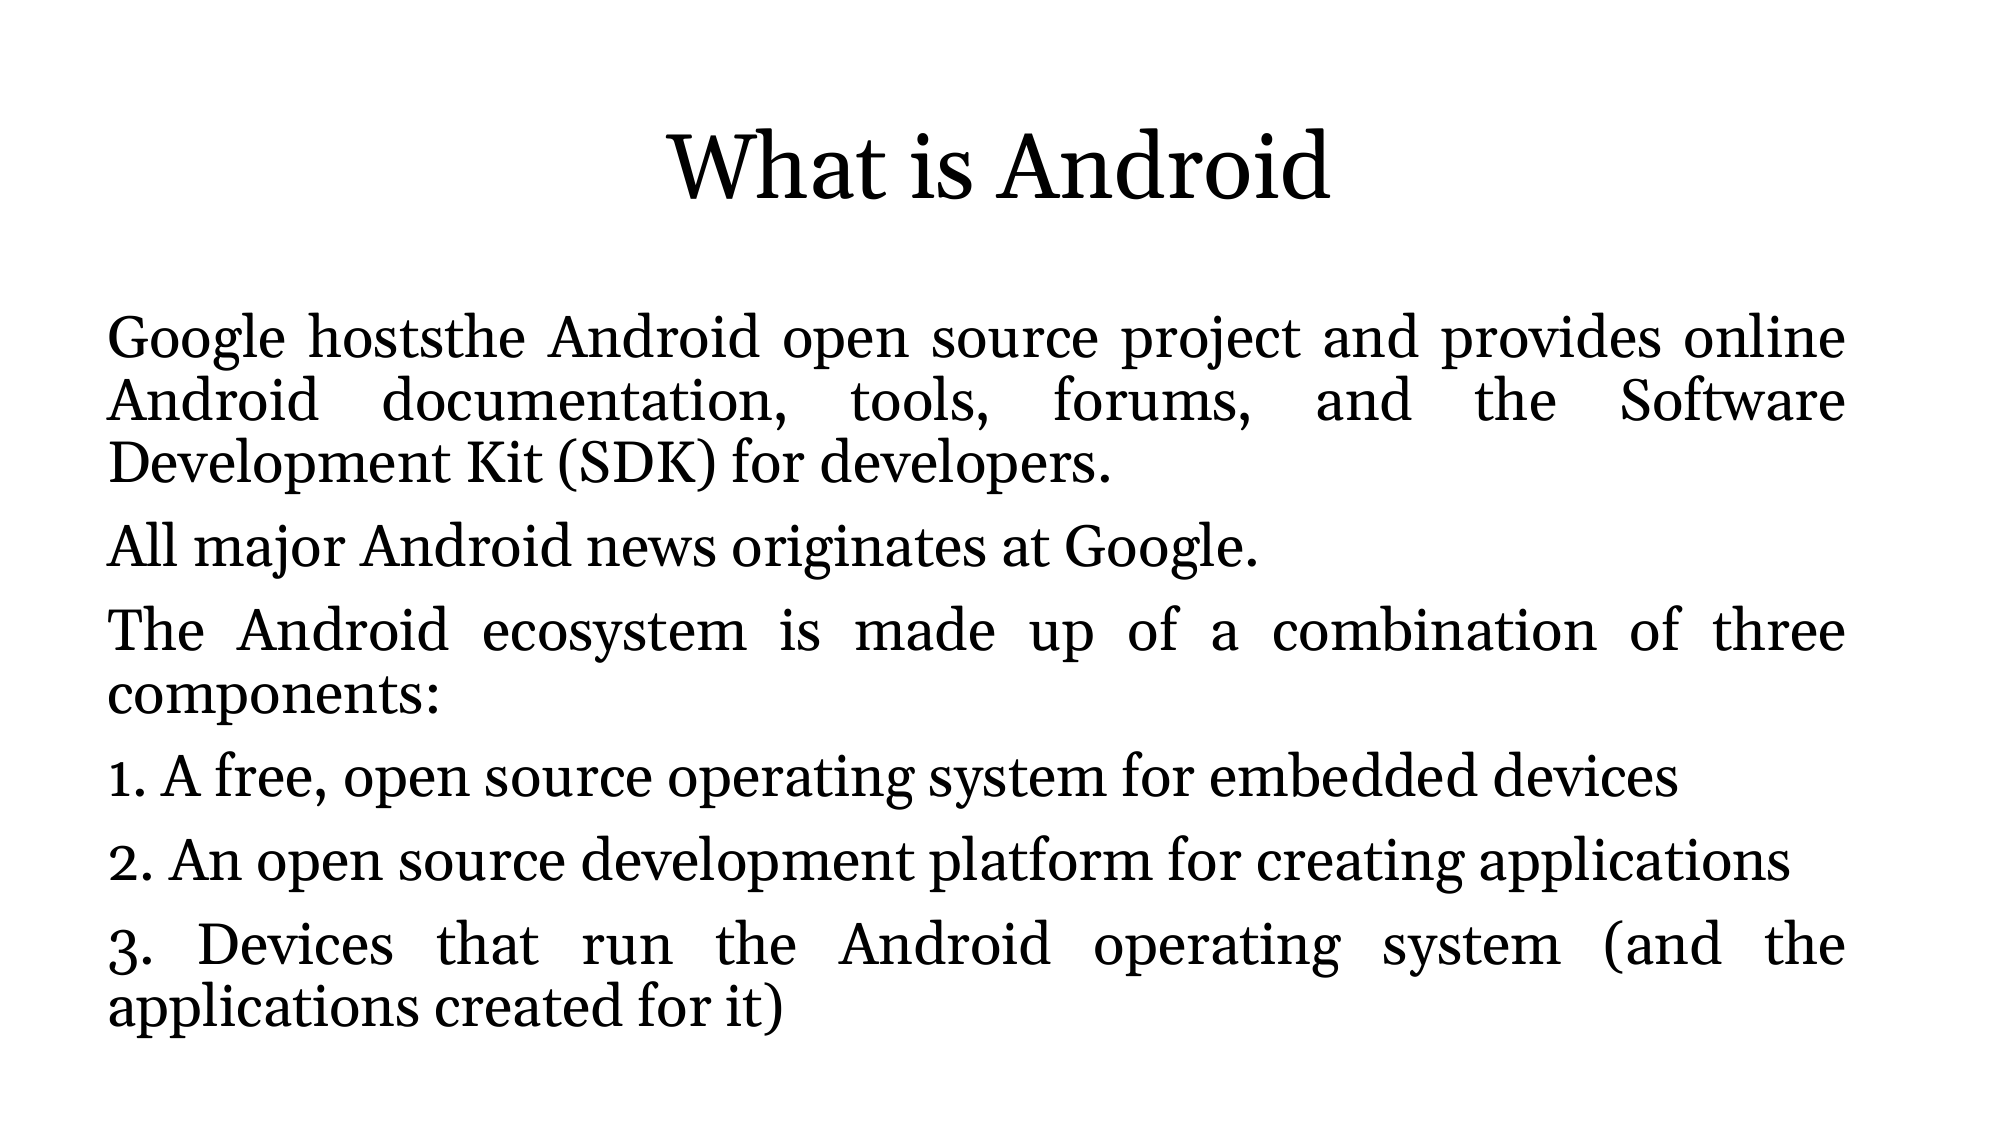

# What is Android
Google hoststhe Android open source project and provides online Android documentation, tools, forums, and the Software Development Kit (SDK) for developers.
All major Android news originates at Google.
The Android ecosystem is made up of a combination of three components:
1. A free, open source operating system for embedded devices
2. An open source development platform for creating applications
3. Devices that run the Android operating system (and the applications created for it)